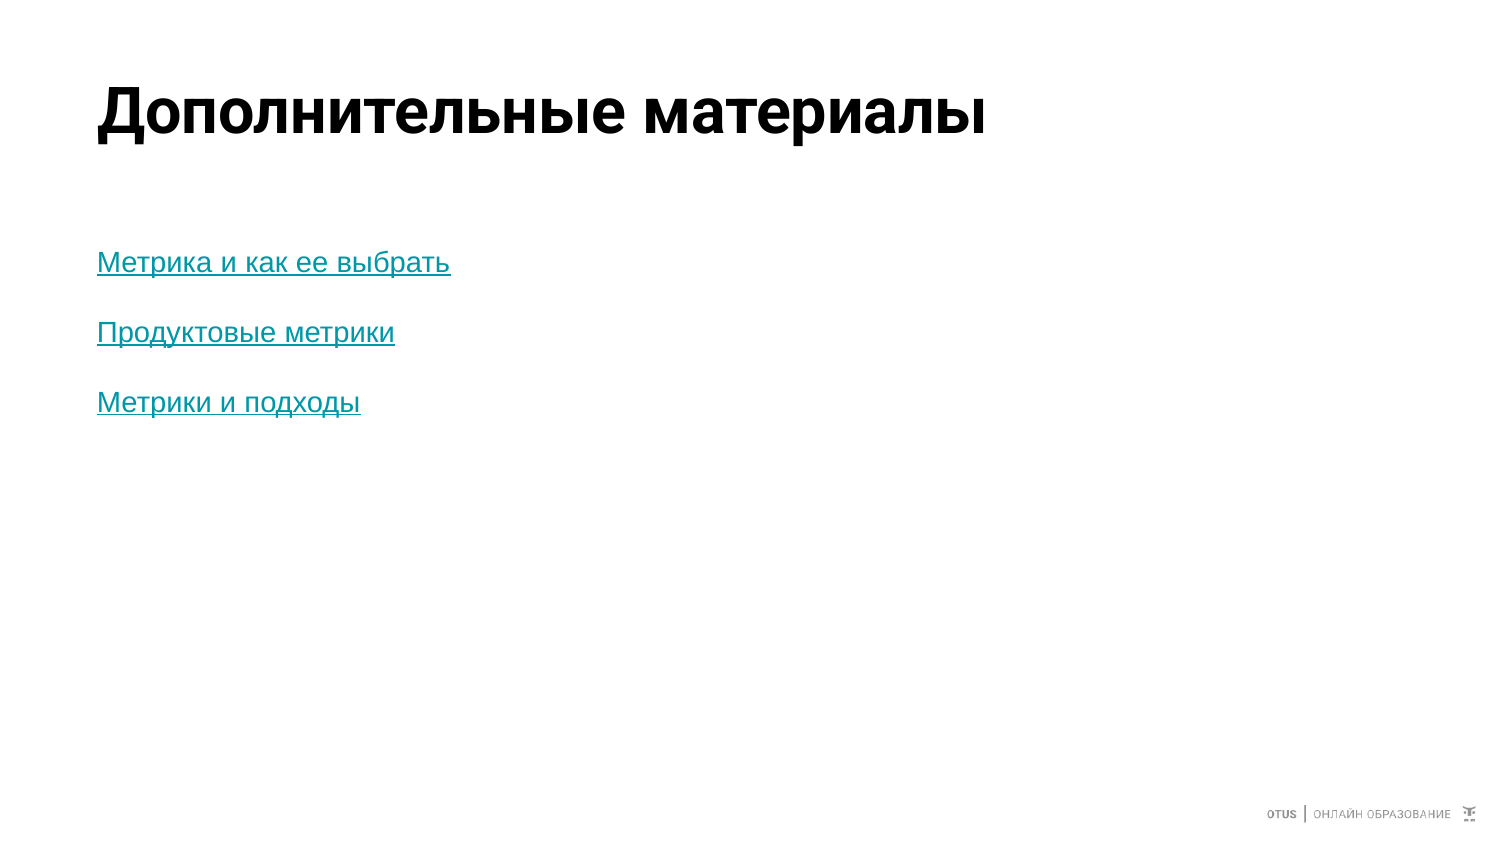

# Дополнительные материалы
Метрика и как ее выбрать
Продуктовые метрики
Метрики и подходы